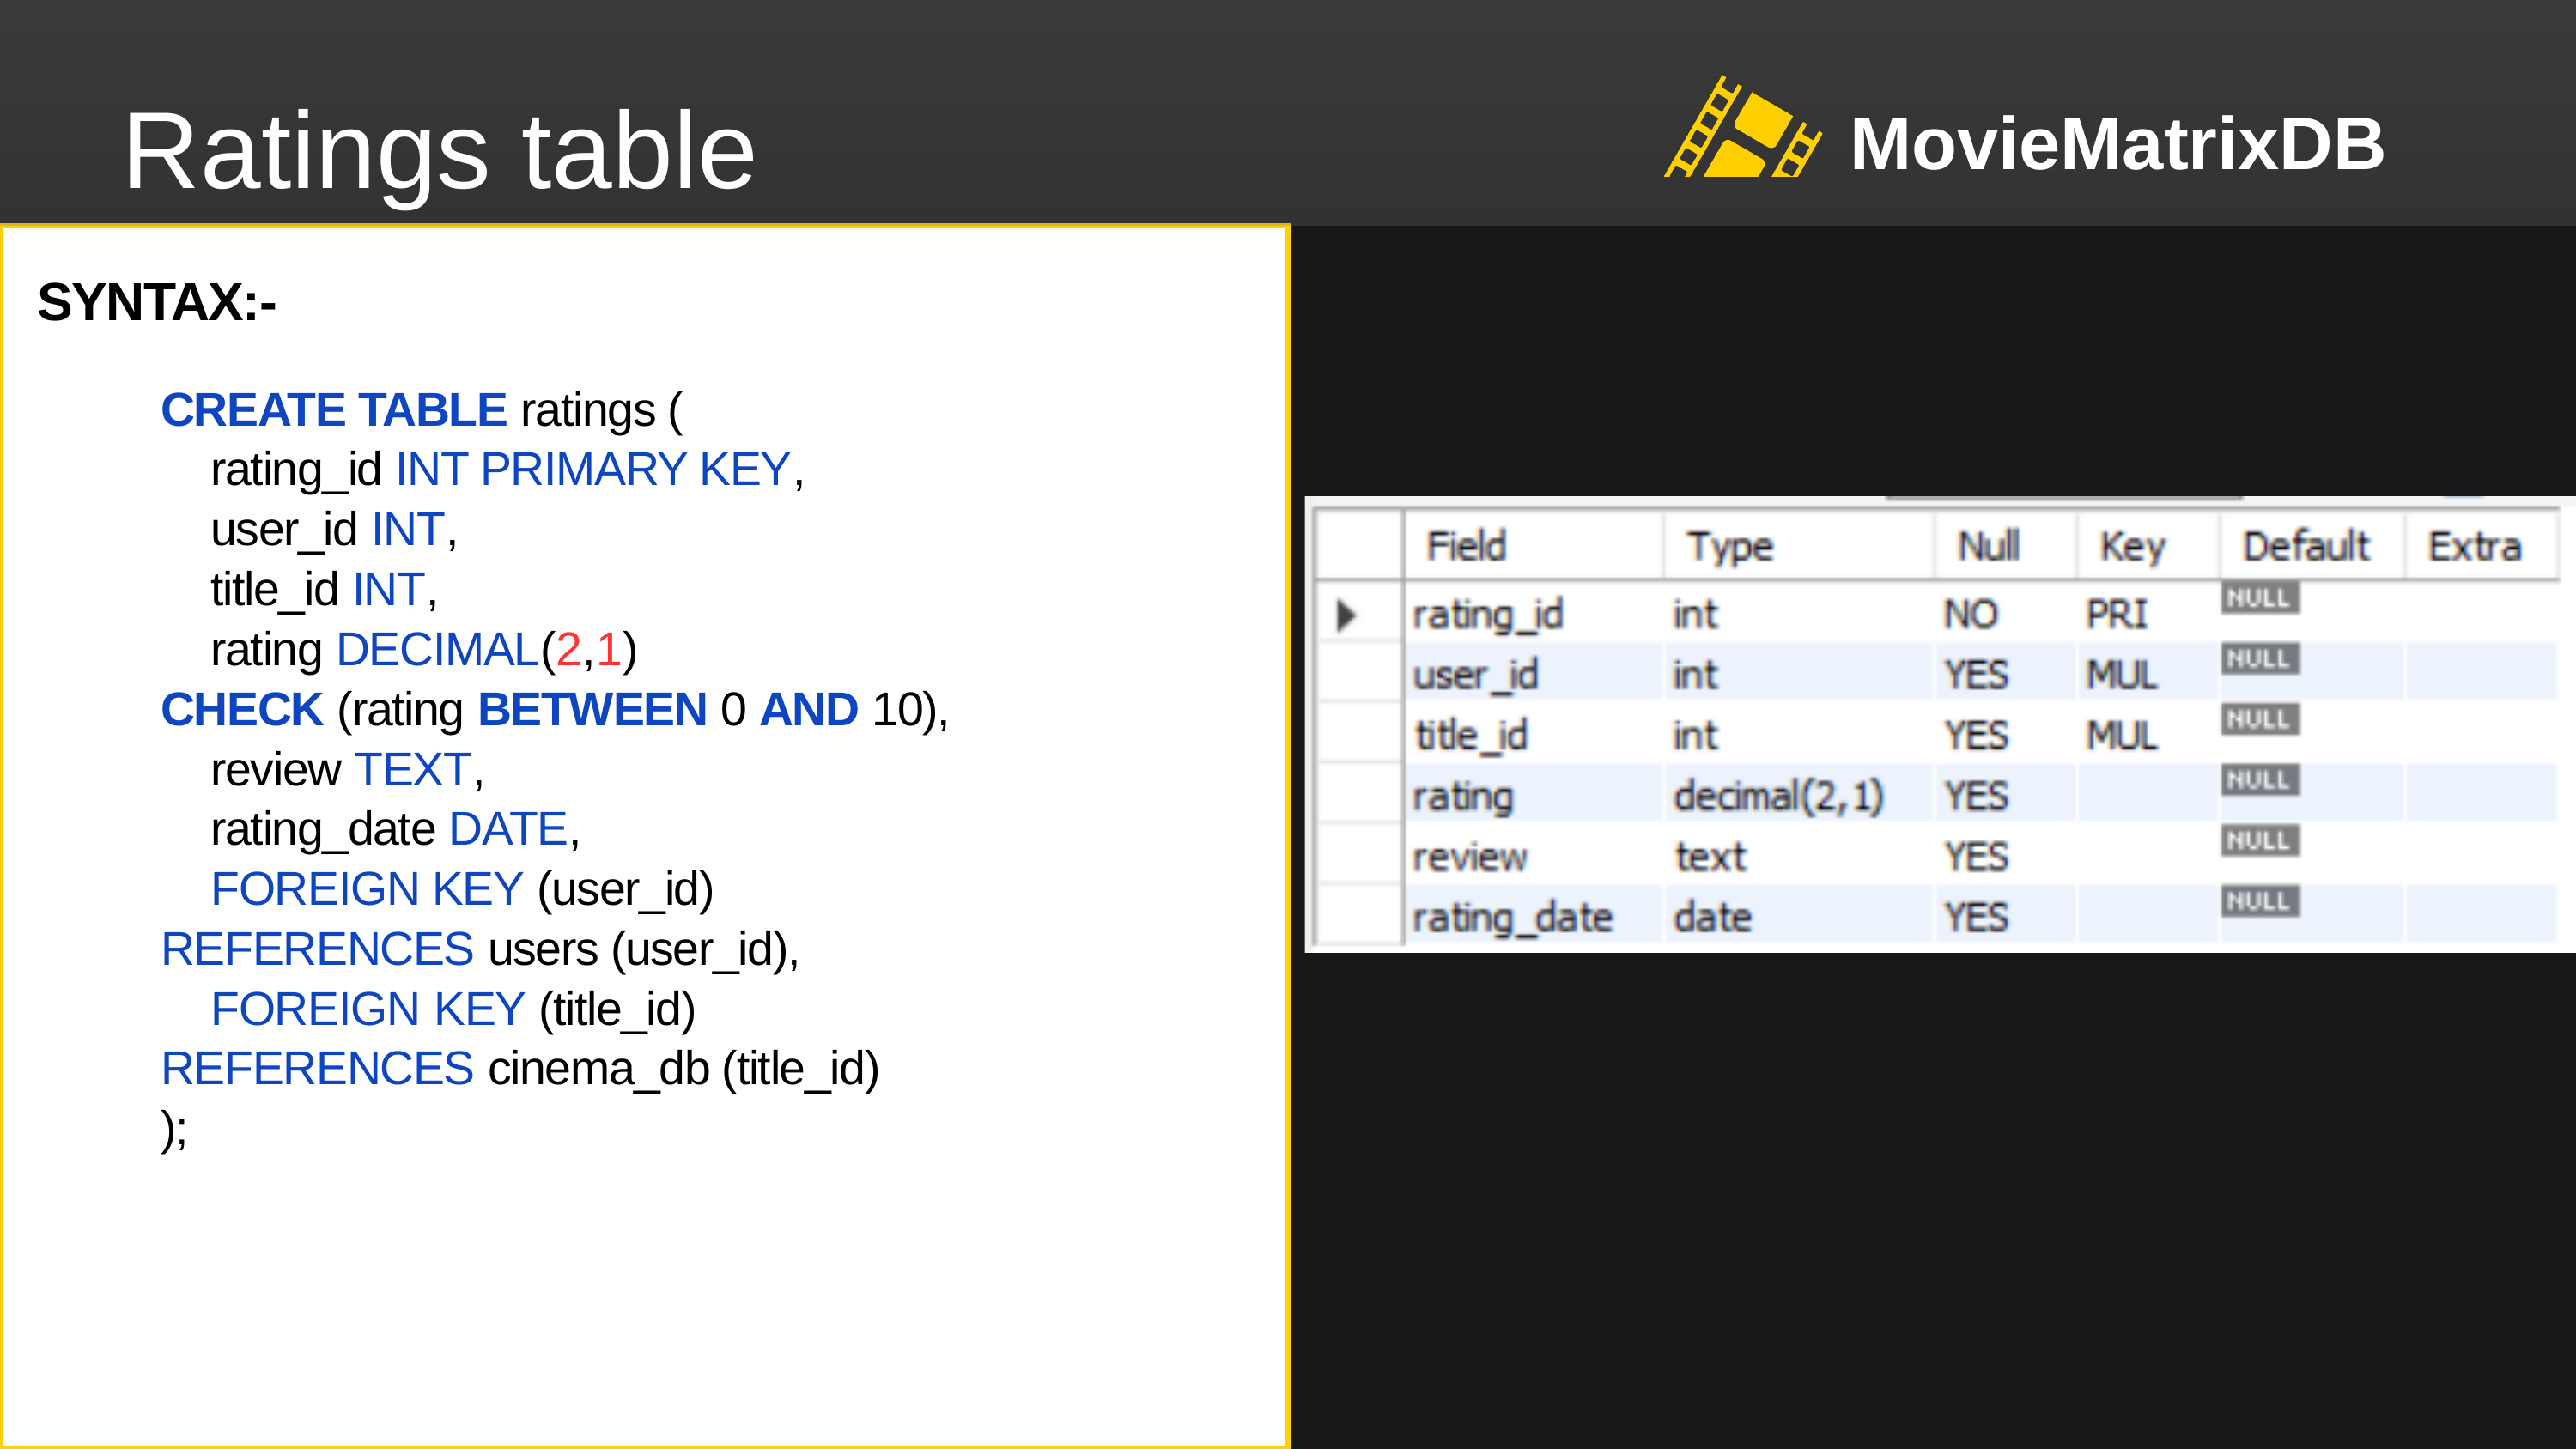

Ratings table

MovieMatrixDB

SYNTAX:-
CREATE TABLE ratings (
    rating_id INT PRIMARY KEY,
    user_id INT,
    title_id INT,
    rating DECIMAL(2,1)
CHECK (rating BETWEEN 0 AND 10),
    review TEXT,
    rating_date DATE,
    FOREIGN KEY (user_id)
REFERENCES users (user_id),
    FOREIGN KEY (title_id)
REFERENCES cinema_db (title_id)
);